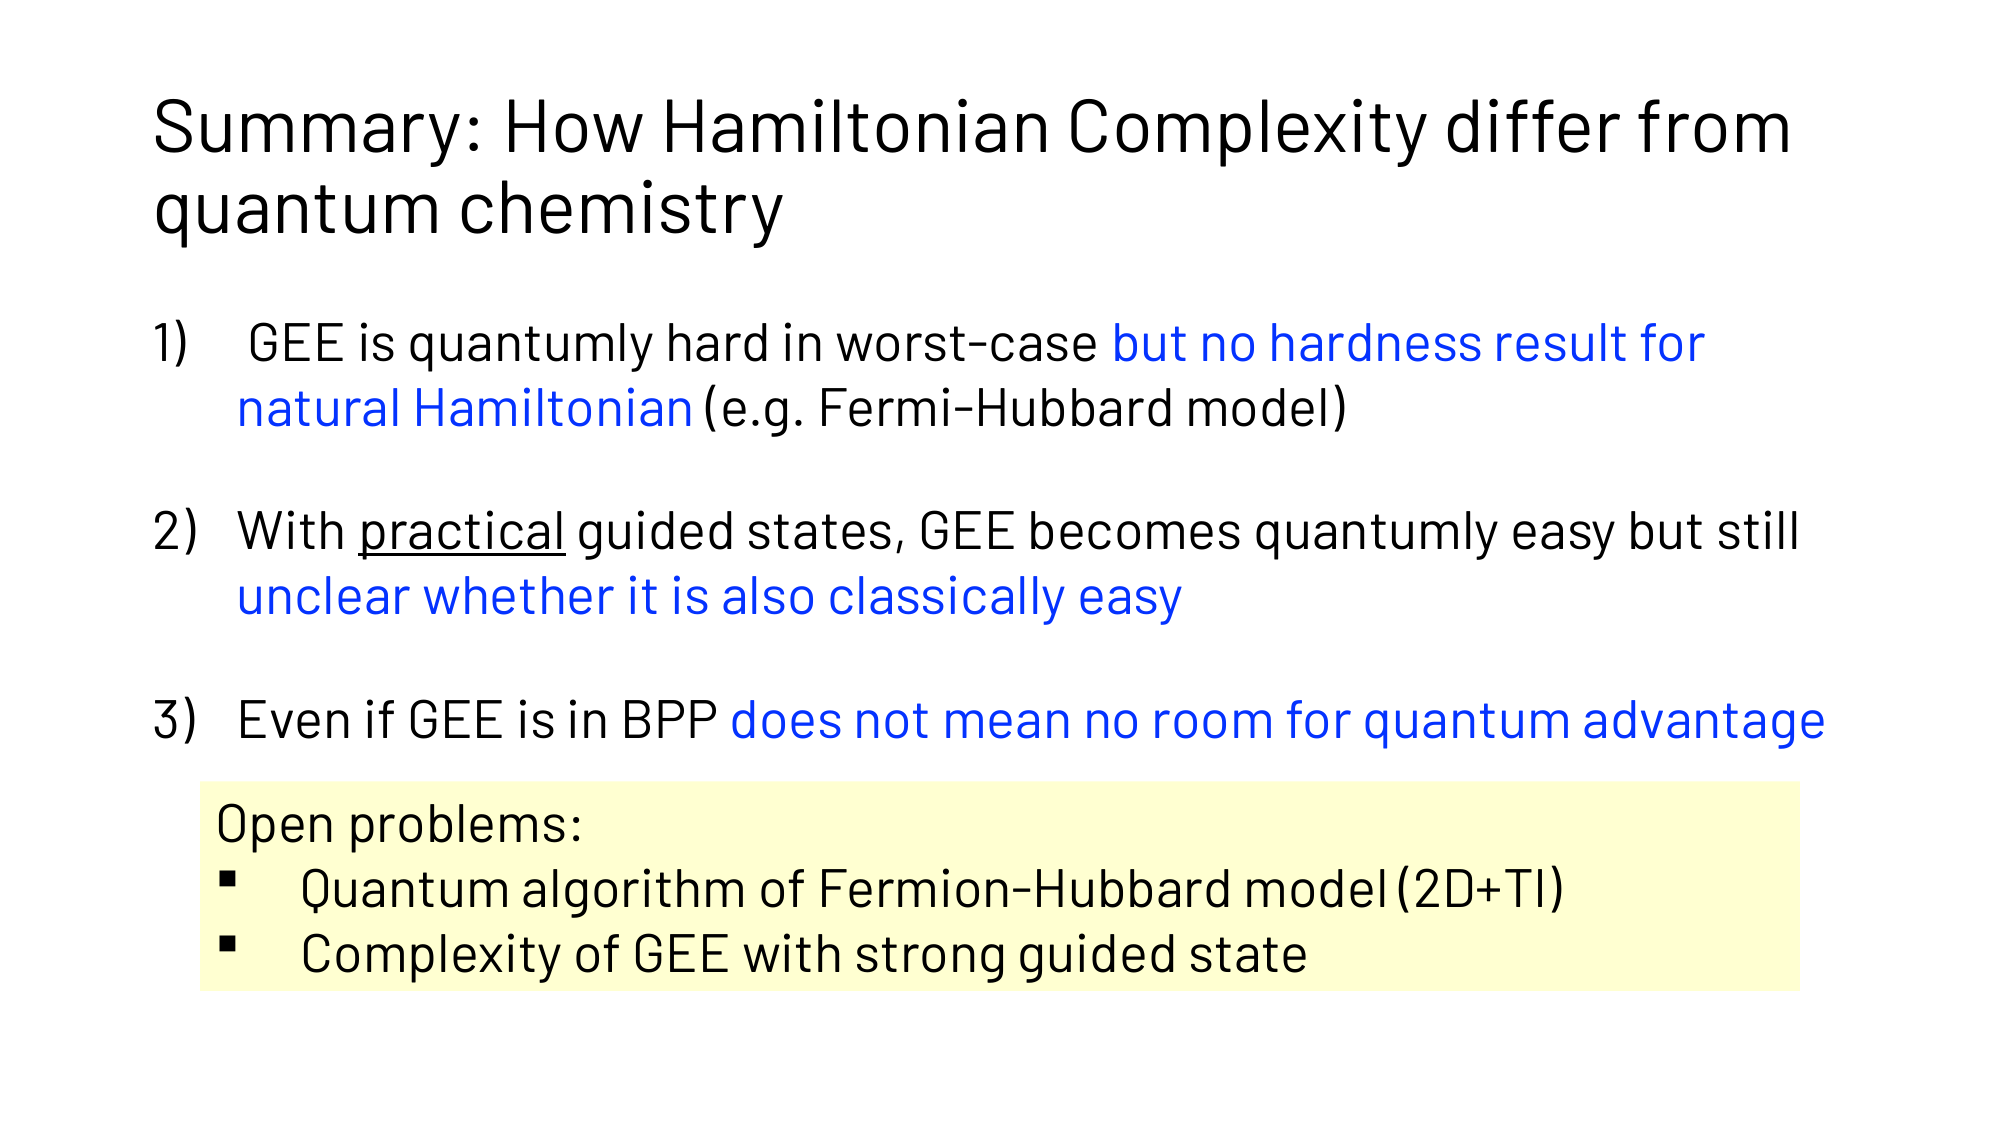

# Summary: How Hamiltonian Complexity differ from quantum chemistry
 GEE is quantumly hard in worst-case but no hardness result for natural Hamiltonian (e.g. Fermi-Hubbard model)
With practical guided states, GEE becomes quantumly easy but still unclear whether it is also classically easy
Even if GEE is in BPP does not mean no room for quantum advantage

Open problems:
 Quantum algorithm of Fermion-Hubbard model (2D+TI)
 Complexity of GEE with strong guided state